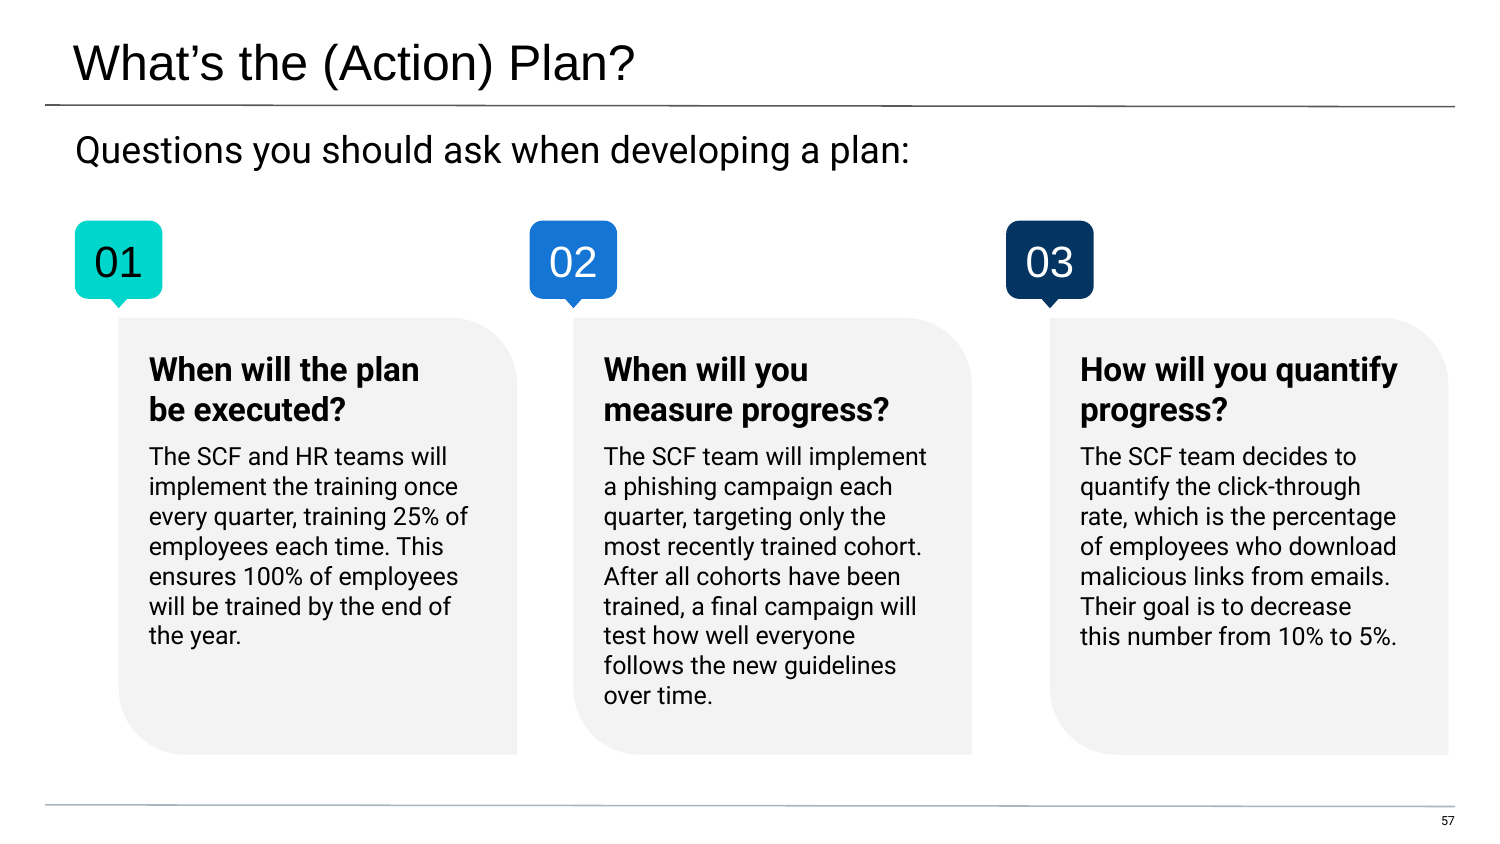

# What’s the (Action) Plan?
Questions you should ask when developing a plan:
When will the plan
be executed?
The SCF and HR teams will implement the training once every quarter, training 25% of employees each time. This ensures 100% of employees will be trained by the end of the year.
When will you measure progress?
The SCF team will implement a phishing campaign each quarter, targeting only the most recently trained cohort. After all cohorts have been trained, a final campaign will test how well everyone follows the new guidelines over time.
How will you quantify progress?
The SCF team decides to quantify the click-through rate, which is the percentage of employees who download malicious links from emails. Their goal is to decrease
this number from 10% to 5%.

57